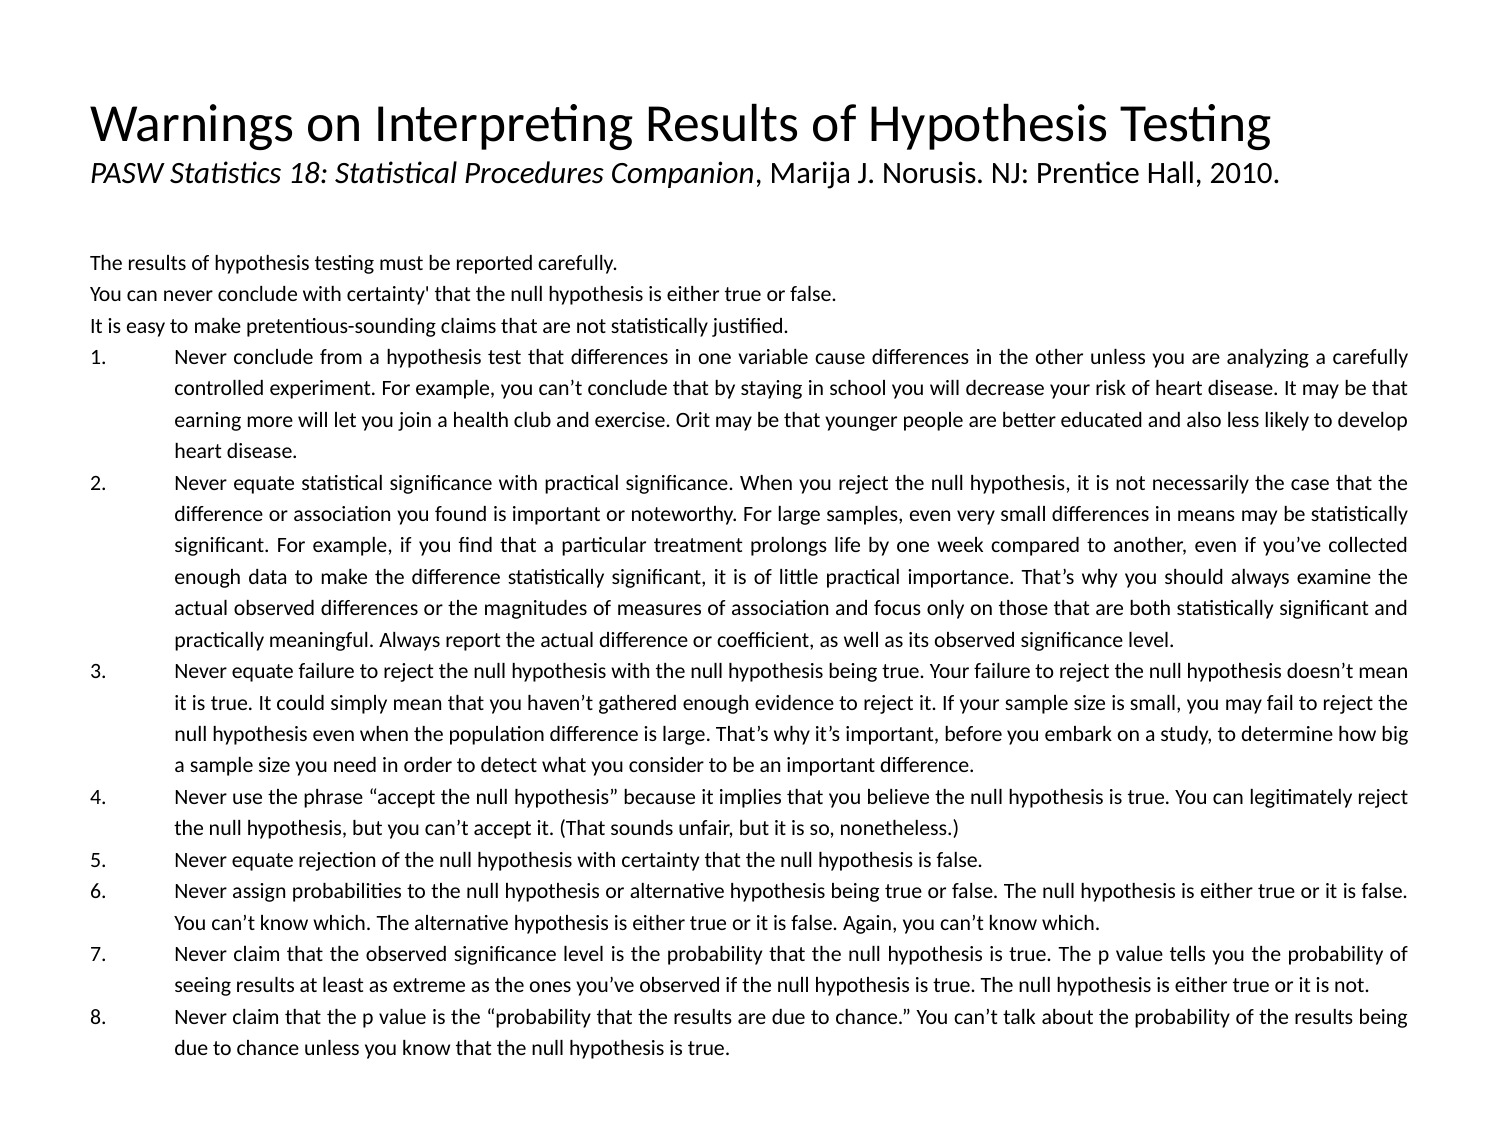

# Warnings on Interpreting Results of Hypothesis Testing PASW Statistics 18: Statistical Procedures Companion, Marija J. Norusis. NJ: Prentice Hall, 2010.
The results of hypothesis testing must be reported carefully.
You can never conclude with certainty' that the null hypothesis is either true or false.
It is easy to make pretentious-sounding claims that are not statistically justified.
Never conclude from a hypothesis test that differences in one variable cause differences in the other unless you are analyzing a carefully controlled experiment. For example, you can’t conclude that by staying in school you will decrease your risk of heart disease. It may be that earning more will let you join a health club and exercise. Orit may be that younger people are better educated and also less likely to develop heart disease.
Never equate statistical significance with practical significance. When you reject the null hypothesis, it is not necessarily the case that the difference or association you found is important or noteworthy. For large samples, even very small differences in means may be statistically significant. For example, if you find that a particular treatment prolongs life by one week compared to another, even if you’ve collected enough data to make the difference statistically significant, it is of little practical importance. That’s why you should always examine the actual observed differences or the magnitudes of measures of association and focus only on those that are both statistically significant and practically meaningful. Always report the actual difference or coefficient, as well as its observed significance level.
Never equate failure to reject the null hypothesis with the null hypothesis being true. Your failure to reject the null hypothesis doesn’t mean it is true. It could simply mean that you haven’t gathered enough evidence to reject it. If your sample size is small, you may fail to reject the null hypothesis even when the population difference is large. That’s why it’s important, before you embark on a study, to determine how big a sample size you need in order to detect what you consider to be an important difference.
Never use the phrase “accept the null hypothesis” because it implies that you believe the null hypothesis is true. You can legitimately reject the null hypothesis, but you can’t accept it. (That sounds unfair, but it is so, nonetheless.)
Never equate rejection of the null hypothesis with certainty that the null hypothesis is false.
Never assign probabilities to the null hypothesis or alternative hypothesis being true or false. The null hypothesis is either true or it is false. You can’t know which. The alternative hypothesis is either true or it is false. Again, you can’t know which.
Never claim that the observed significance level is the probability that the null hypothesis is true. The p value tells you the probability of seeing results at least as extreme as the ones you’ve observed if the null hypothesis is true. The null hypothesis is either true or it is not.
Never claim that the p value is the “probability that the results are due to chance.” You can’t talk about the probability of the results being due to chance unless you know that the null hypothesis is true.